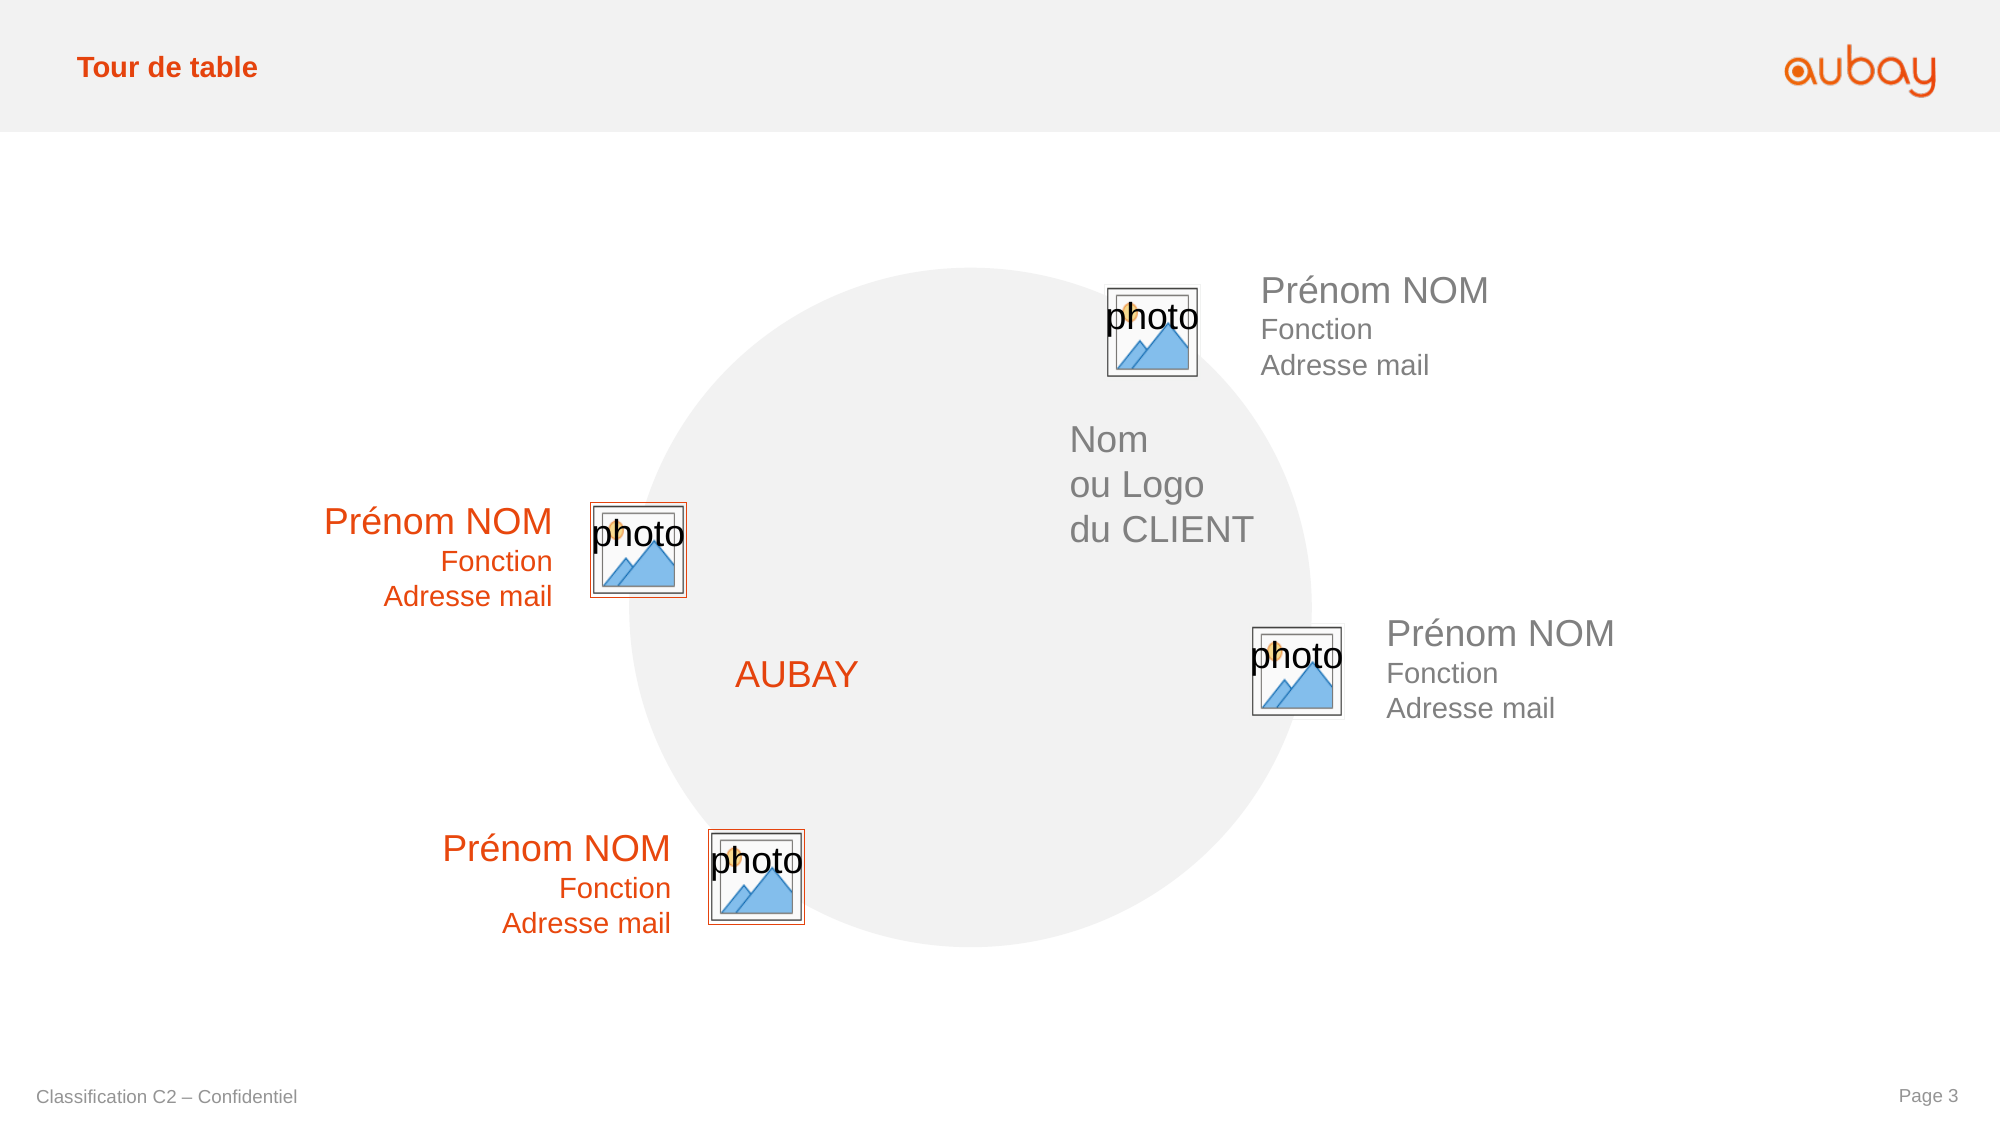

Tour de table
Prénom NOM
Fonction
Adresse mail
photo
Nom
ou Logo
du CLIENT
Prénom NOM
Fonction
Adresse mail
photo
Prénom NOM
Fonction
Adresse mail
photo
AUBAY
Prénom NOM
Fonction
Adresse mail
photo